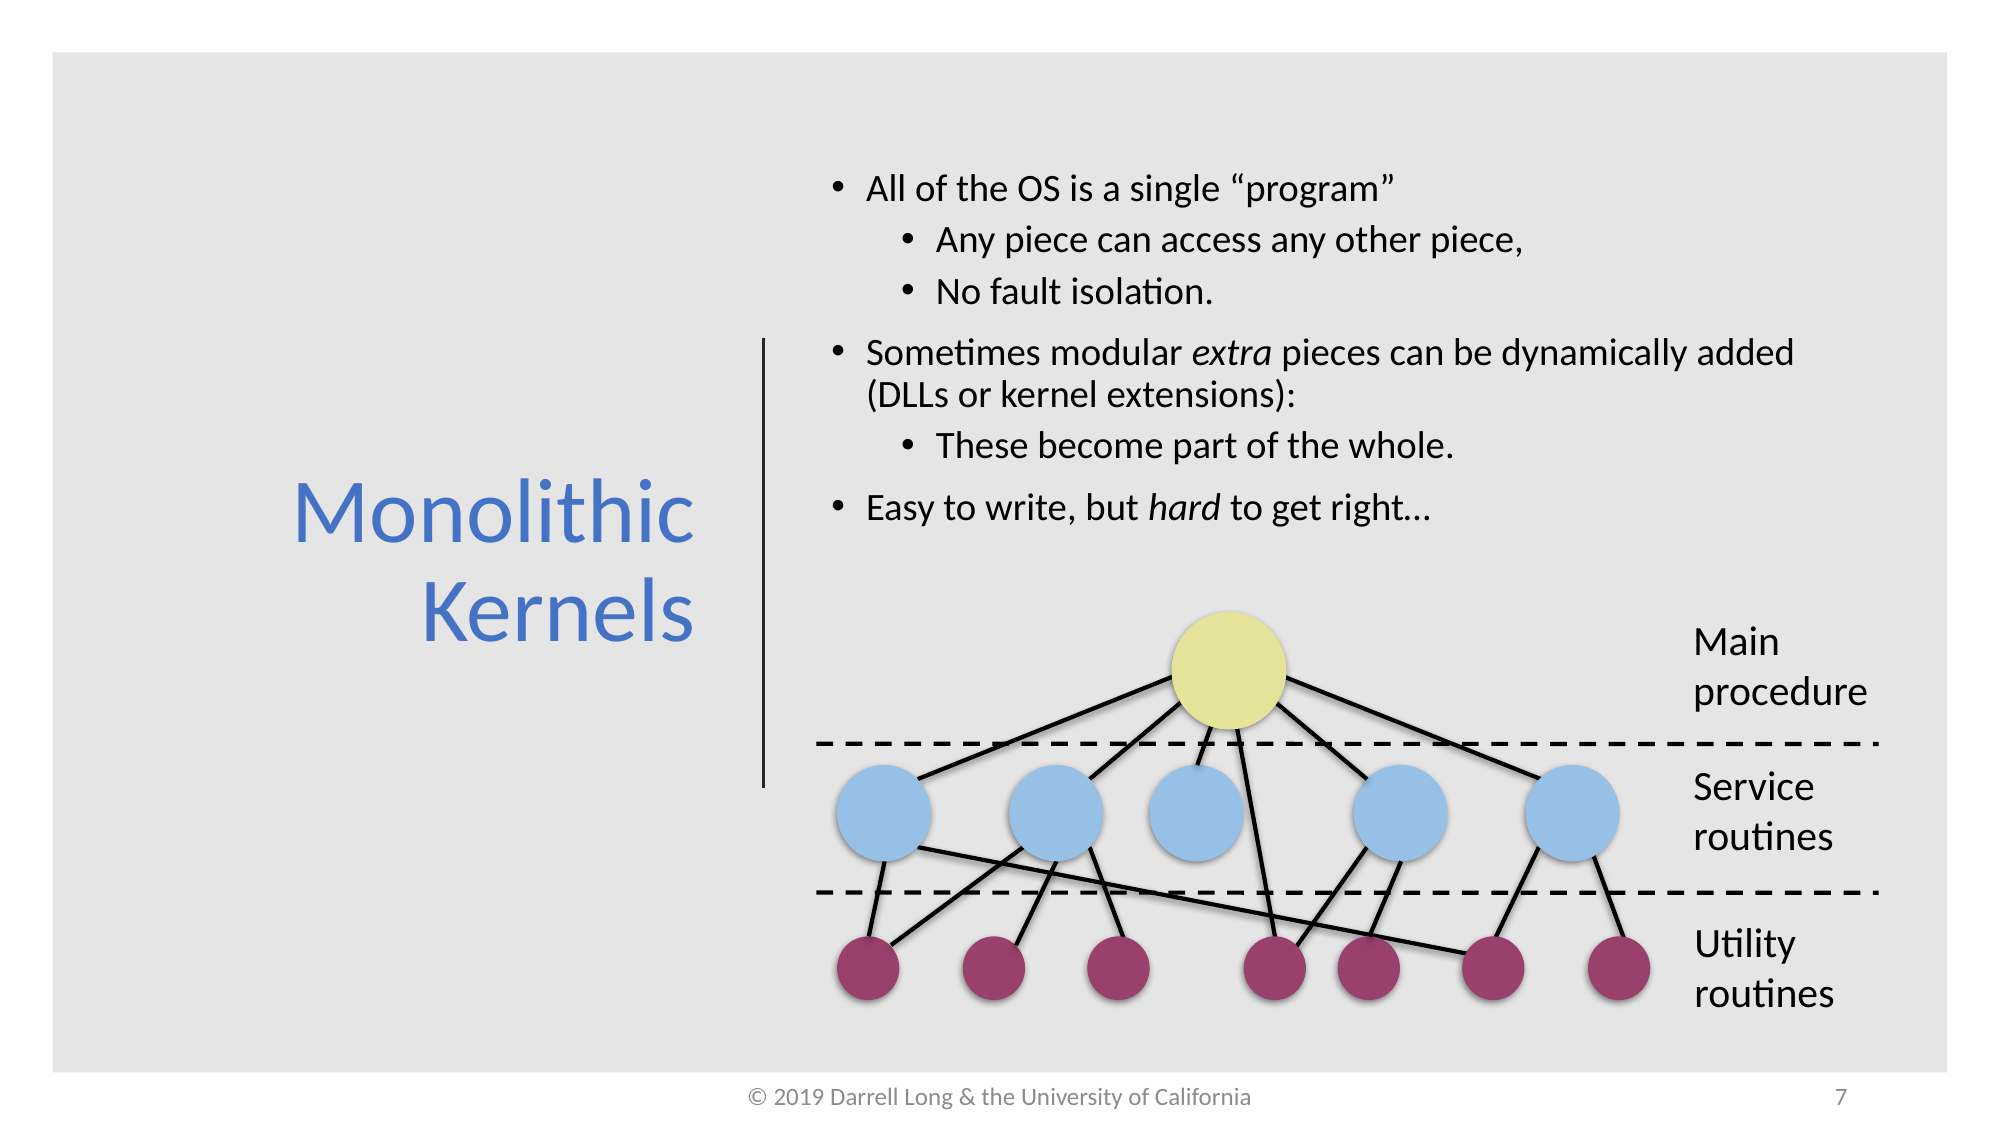

# Monolithic Kernels
All of the OS is a single “program”
Any piece can access any other piece,
No fault isolation.
Sometimes modular extra pieces can be dynamically added (DLLs or kernel extensions):
These become part of the whole.
Easy to write, but hard to get right…
Main
procedure

Service
routines

Utility
routines

© 2019 Darrell Long & the University of California
7